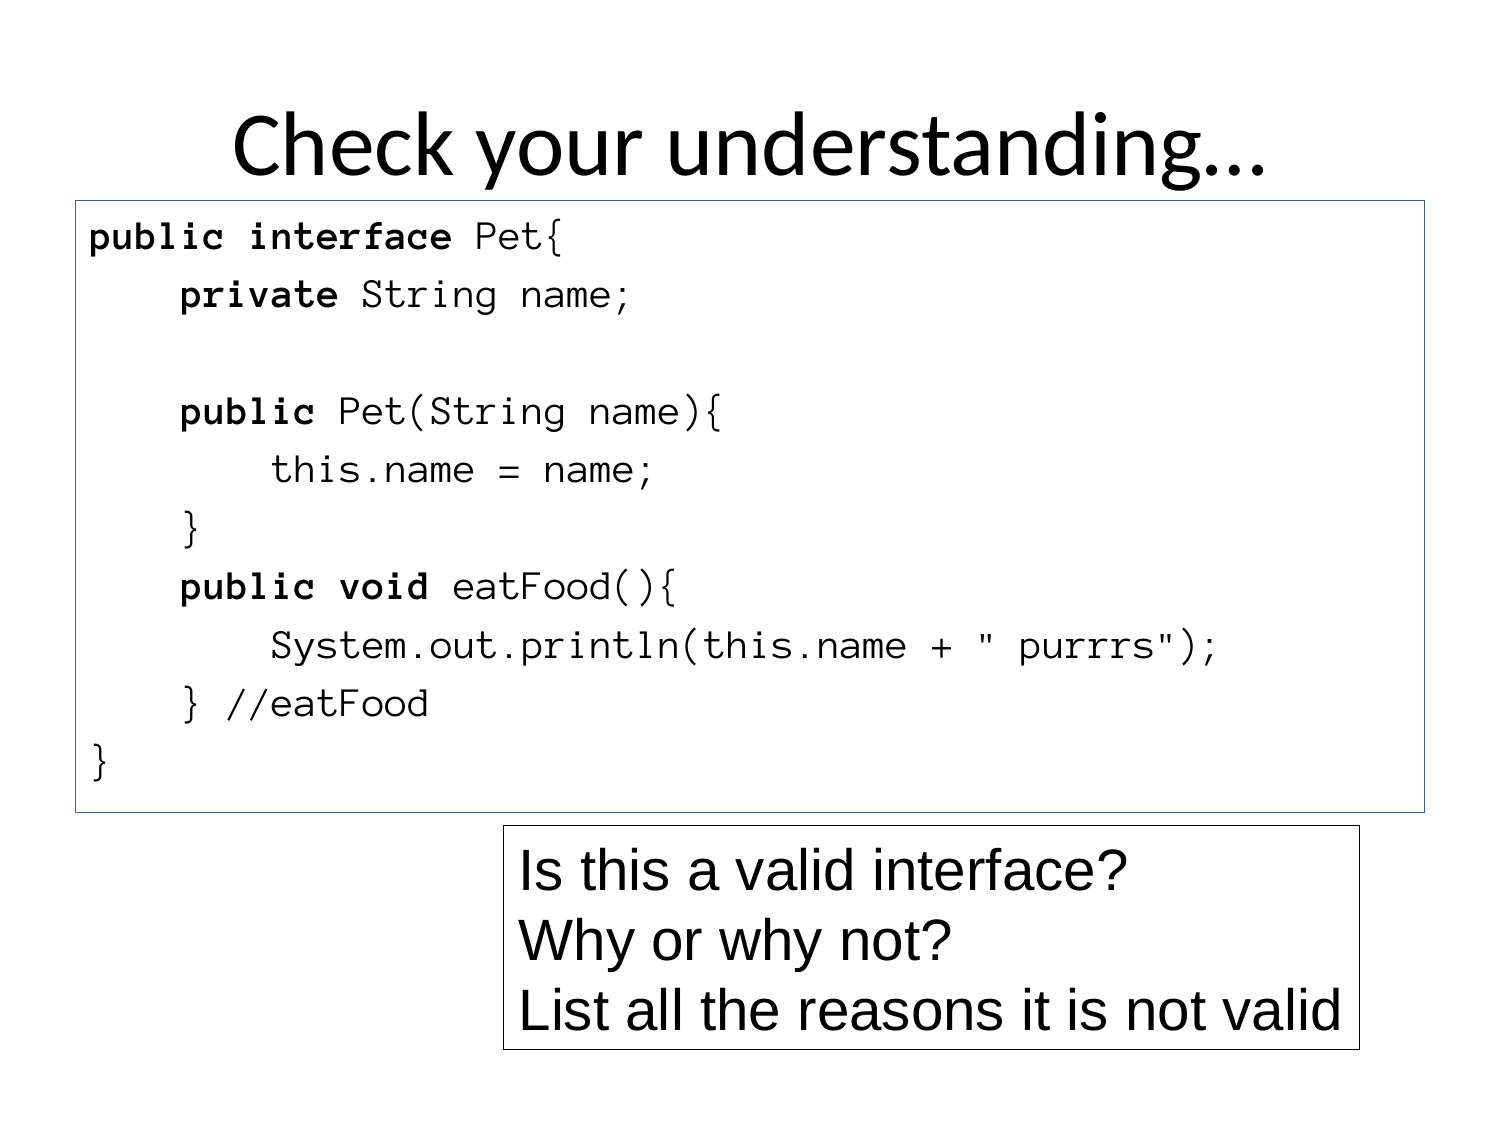

# Check your understanding…
public interface Pet{
    private String name;

    public Pet(String name){
        this.name = name;
    }
    public void eatFood(){
        System.out.println(this.name + " purrrs");
    } //eatFood
}
Is this a valid interface?
Why or why not?
List all the reasons it is not valid